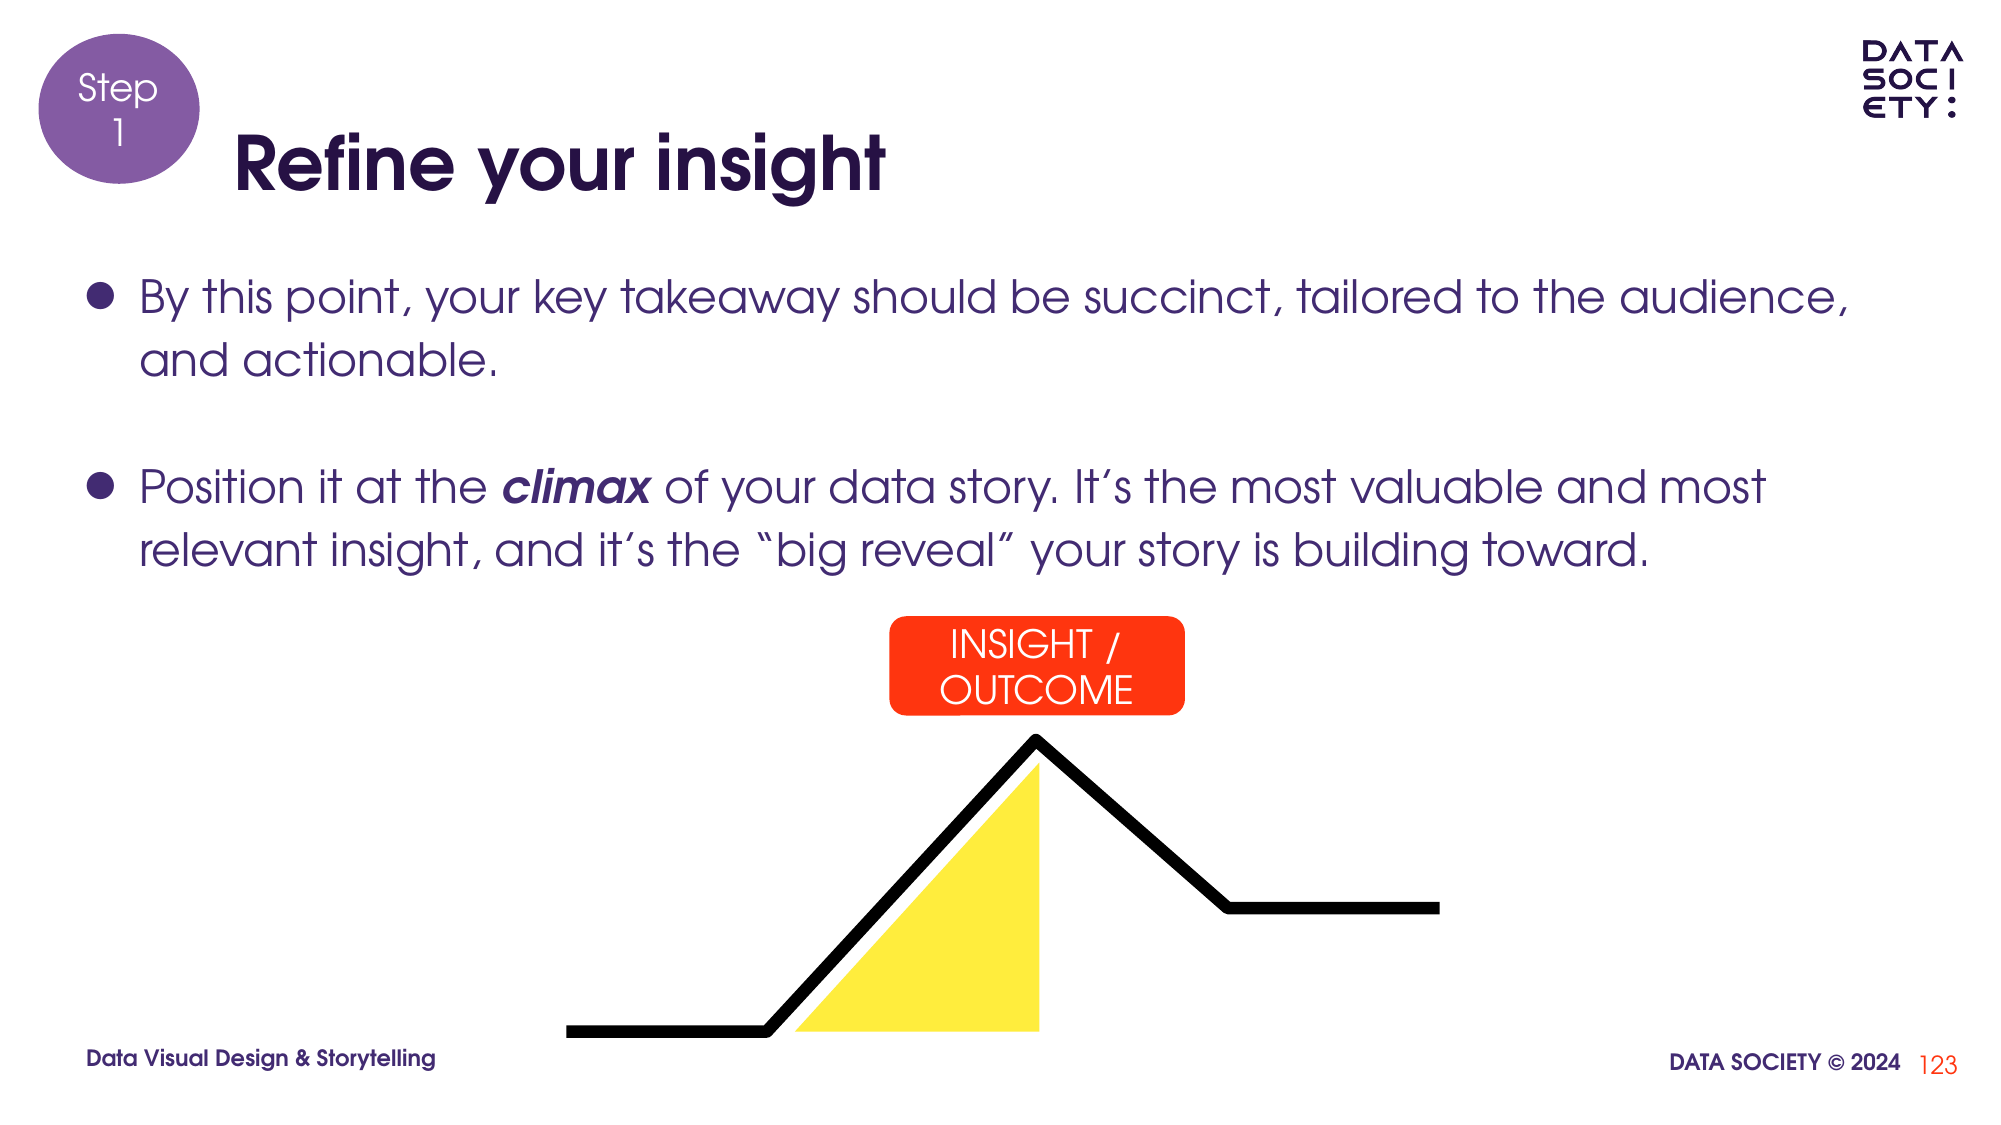

Step 1
# Refine your insight
By this point, your key takeaway should be succinct, tailored to the audience, and actionable.

Position it at the climax of your data story. It’s the most valuable and most relevant insight, and it’s the “big reveal” your story is building toward.

INSIGHT / OUTCOME

123